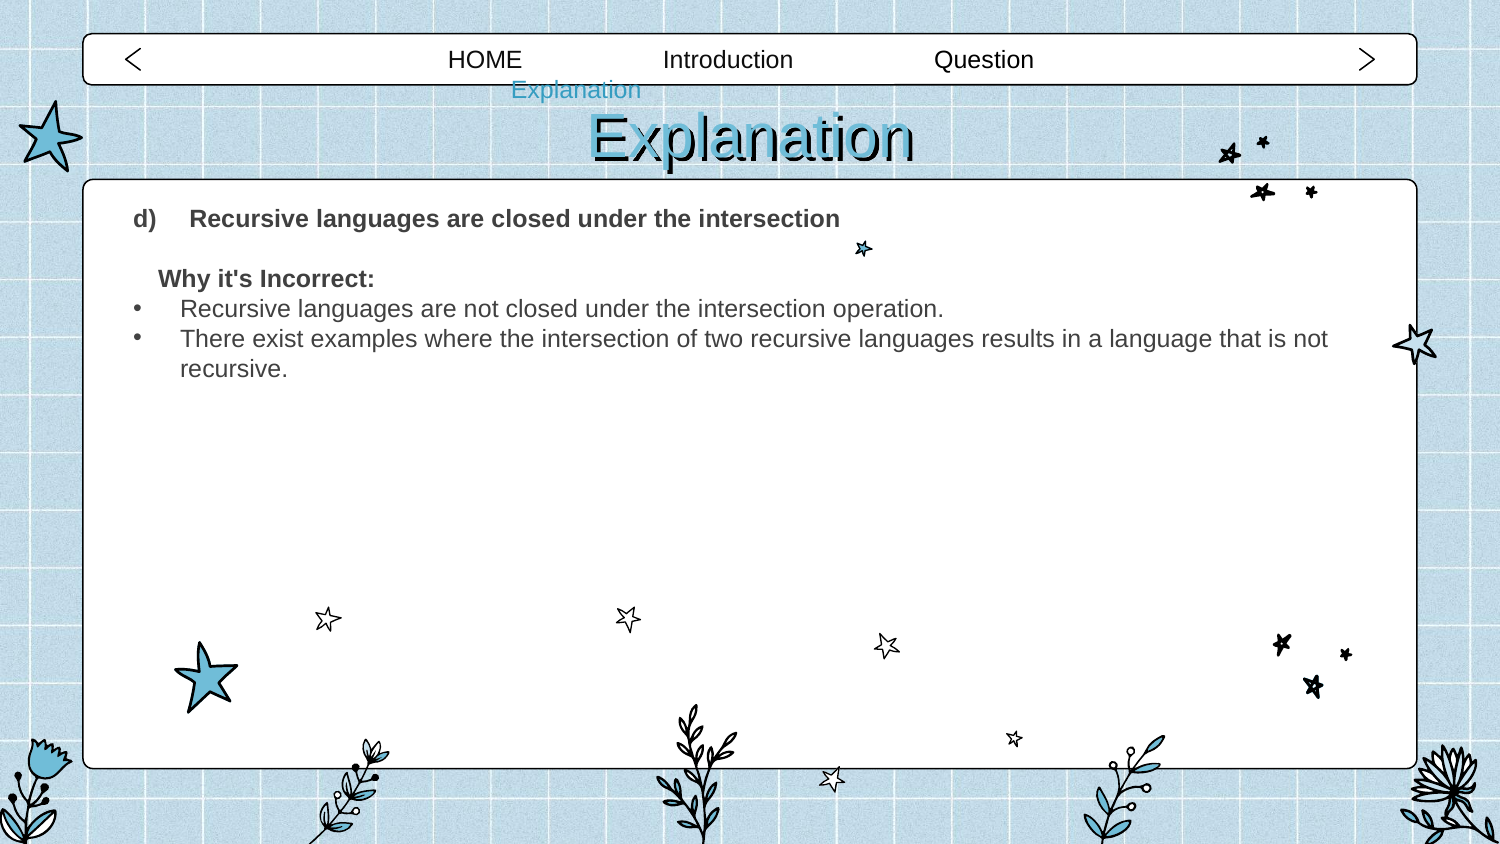

HOME                    Introduction                    Question                    Explanation

# Explanation

Recursive languages are closed under the intersection

Why it's Incorrect:
Recursive languages are not closed under the intersection operation.
There exist examples where the intersection of two recursive languages results in a language that is not recursive.